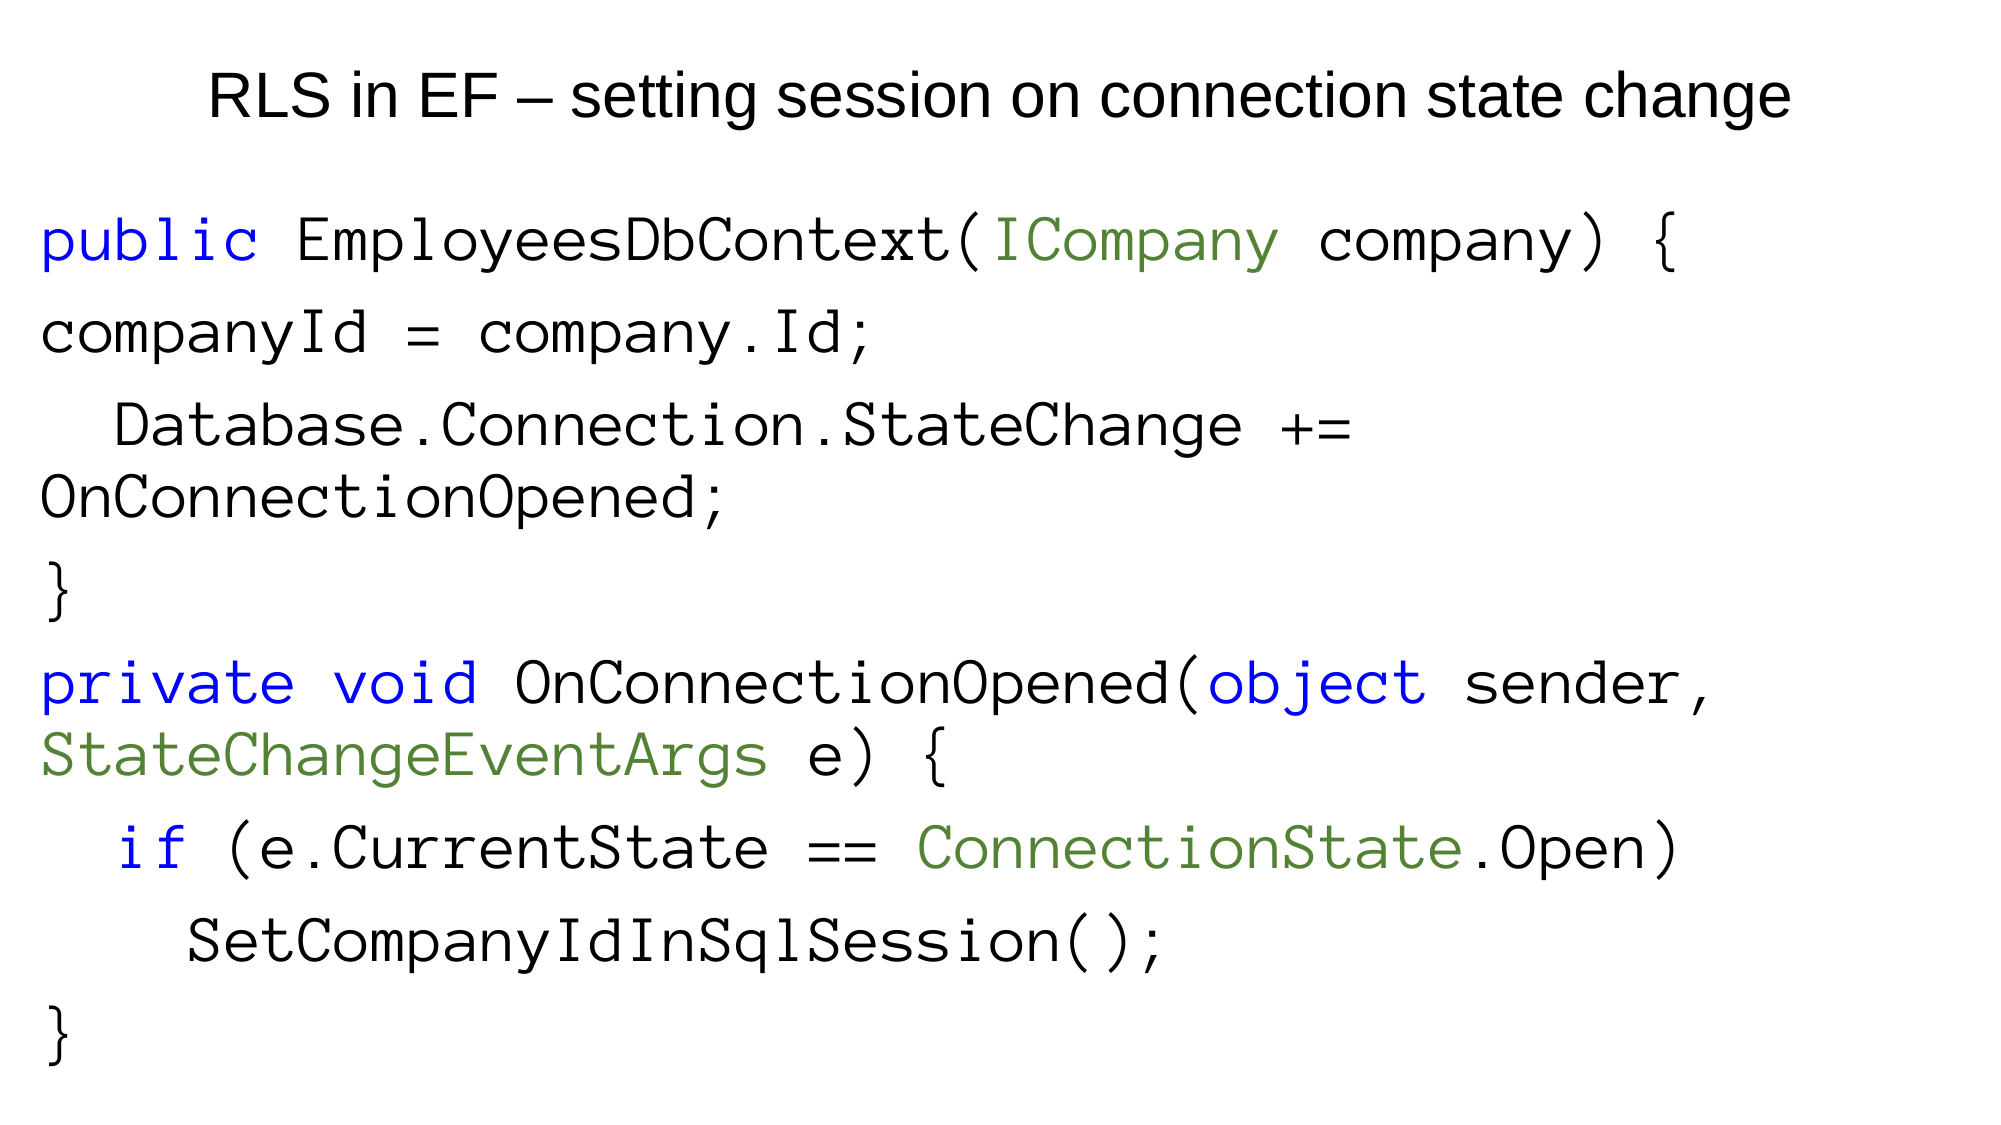

# RLS in EF – setting session on connection state change
public EmployeesDbContext(ICompany company) {
companyId = company.Id;
  Database.Connection.StateChange += OnConnectionOpened;
}
private void OnConnectionOpened(object sender, StateChangeEventArgs e) {
  if (e.CurrentState == ConnectionState.Open)
    SetCompanyIdInSqlSession();
}